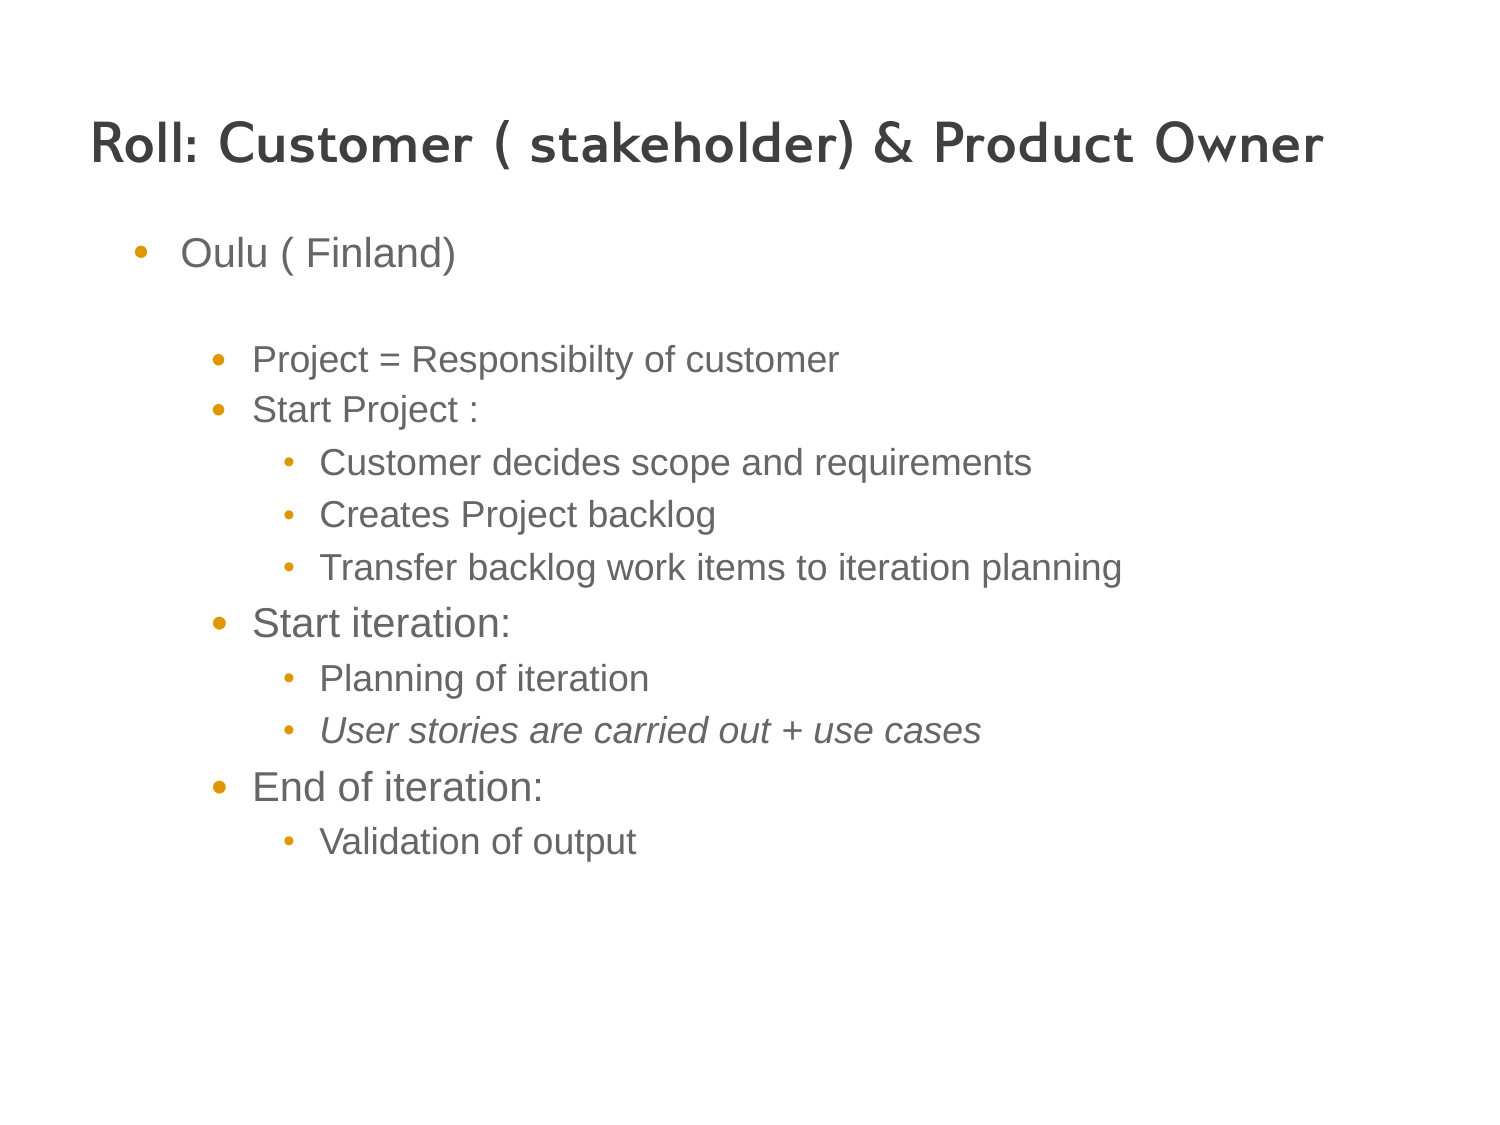

# Roll: Customer ( stakeholder) & Product Owner
Oulu ( Finland)

Project = Responsibilty of customer
Start Project :
Customer decides scope and requirements
Creates Project backlog
Transfer backlog work items to iteration planning
Start iteration:
Planning of iteration
User stories are carried out + use cases
End of iteration:
Validation of output